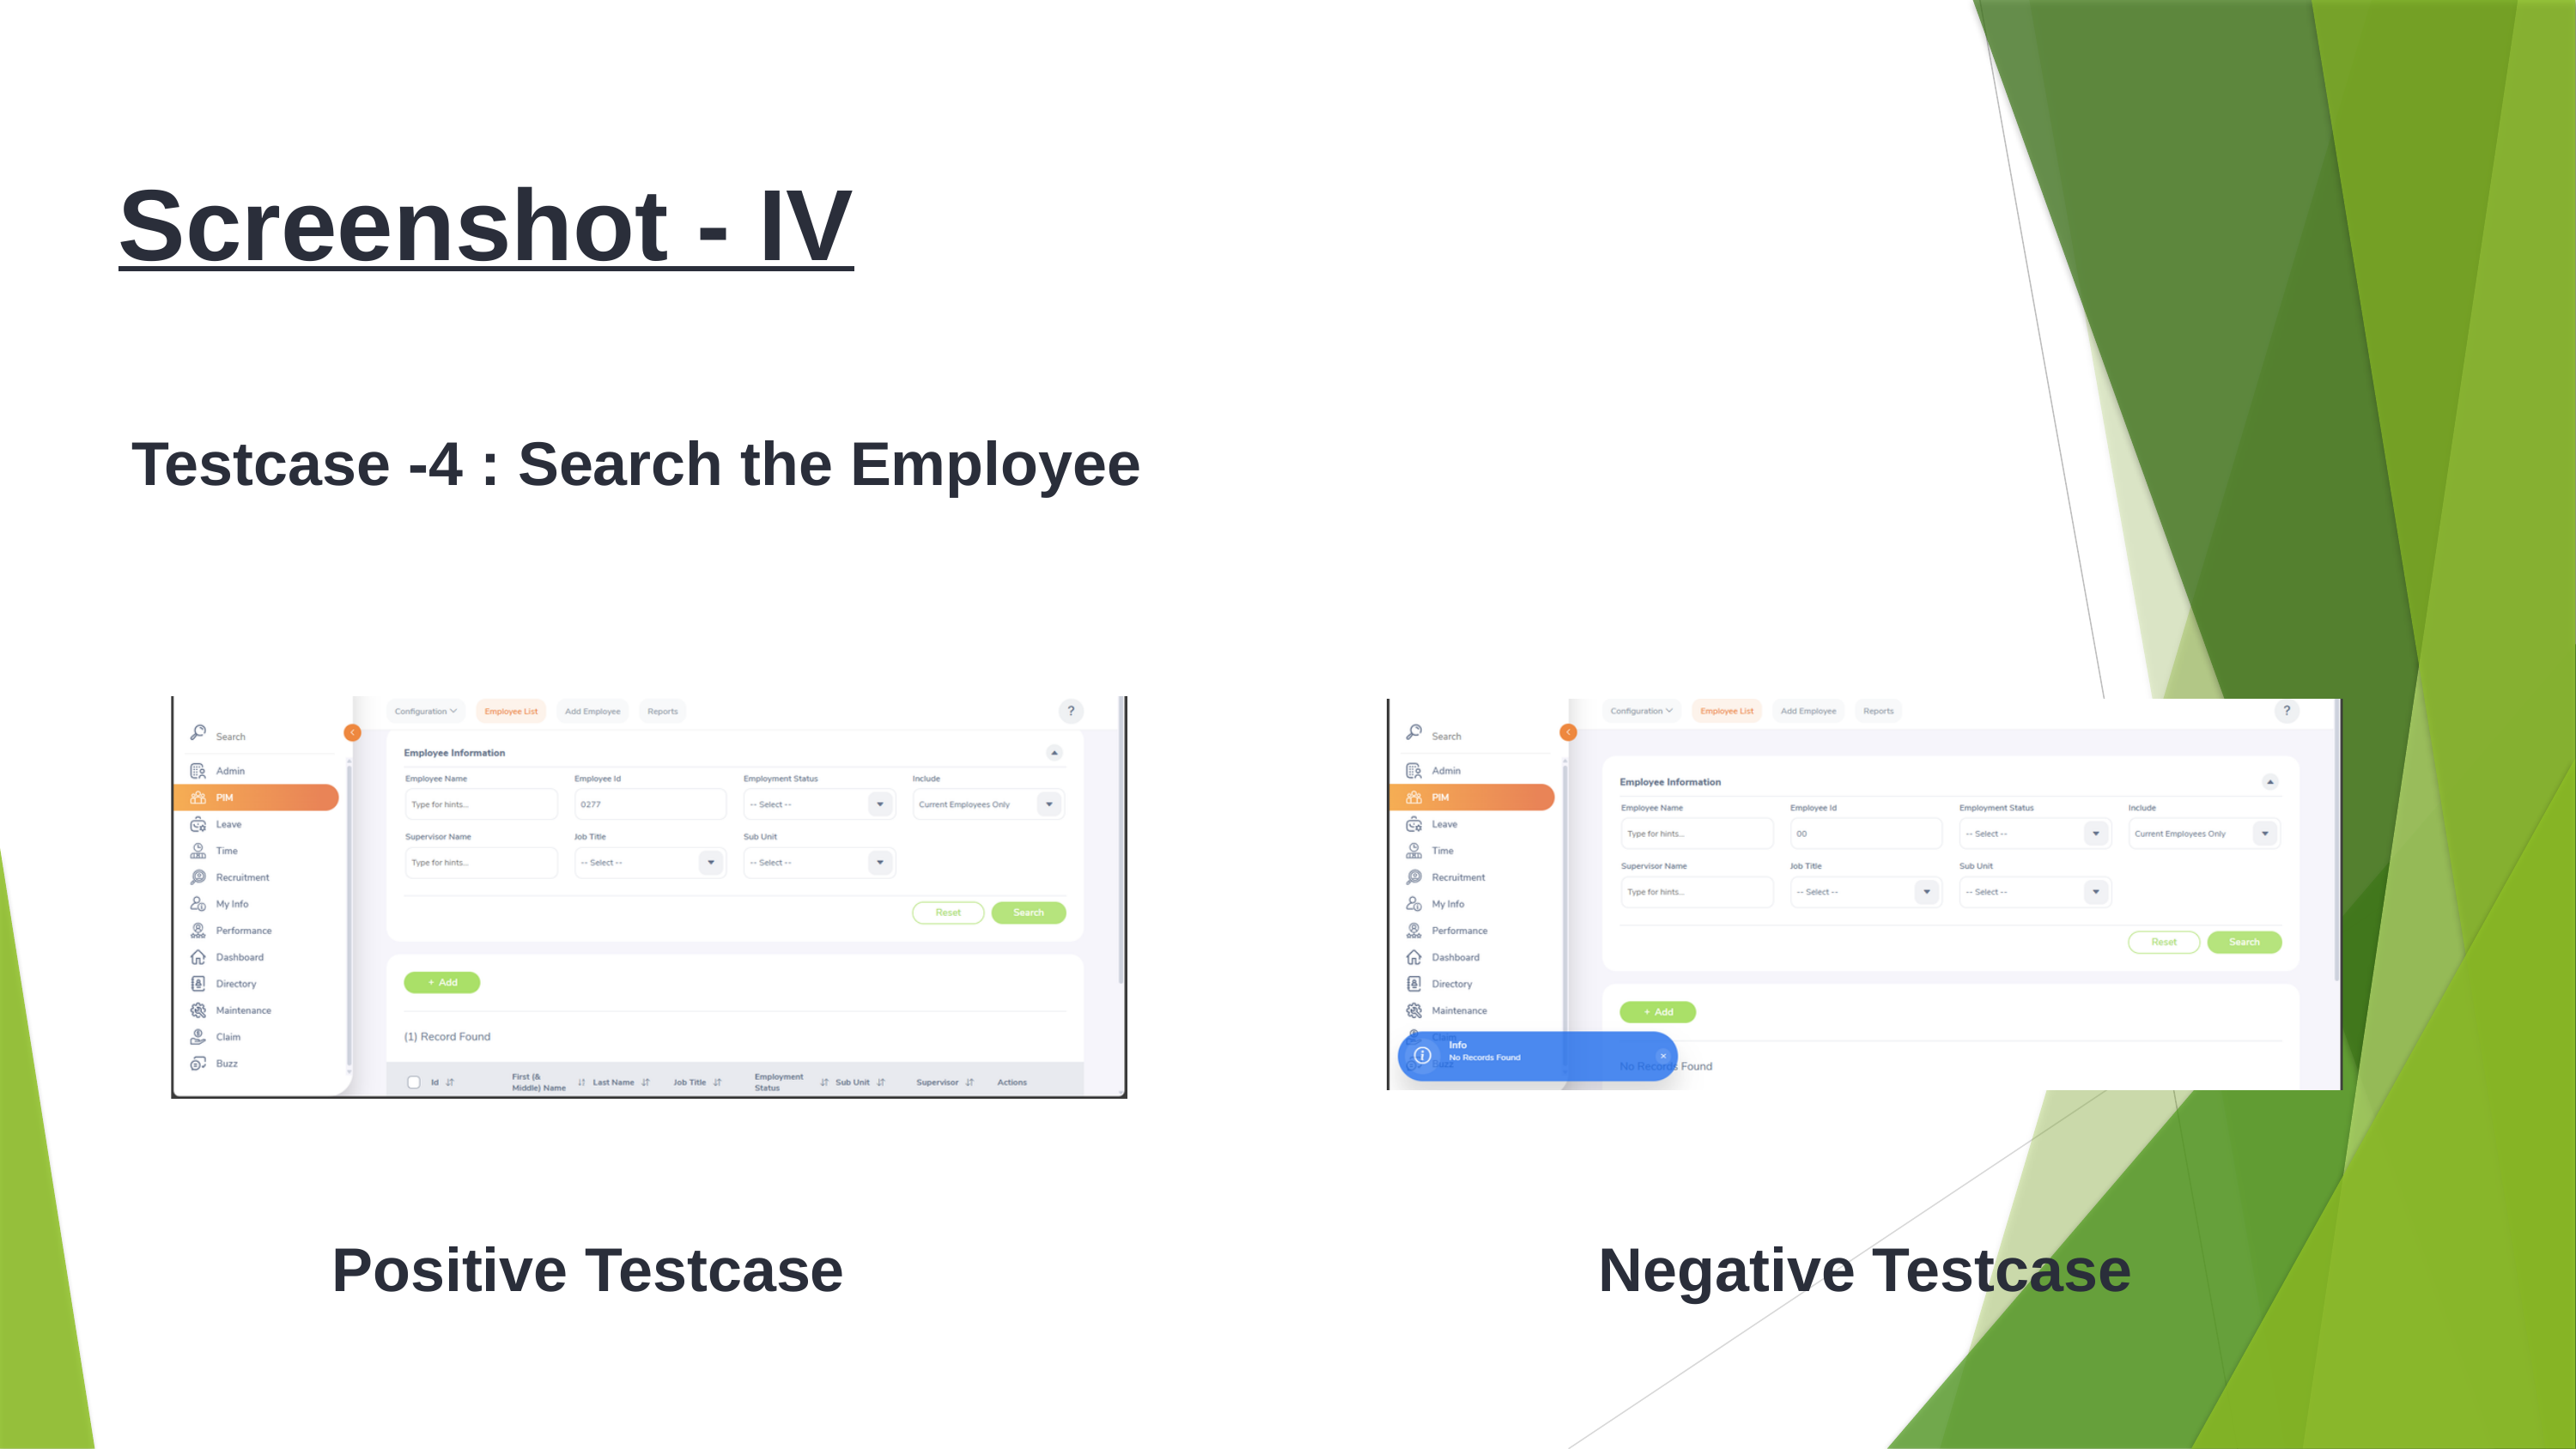

Screenshot - IV

Testcase -4 : Search the Employee

Positive Testcase

Negative Testcase